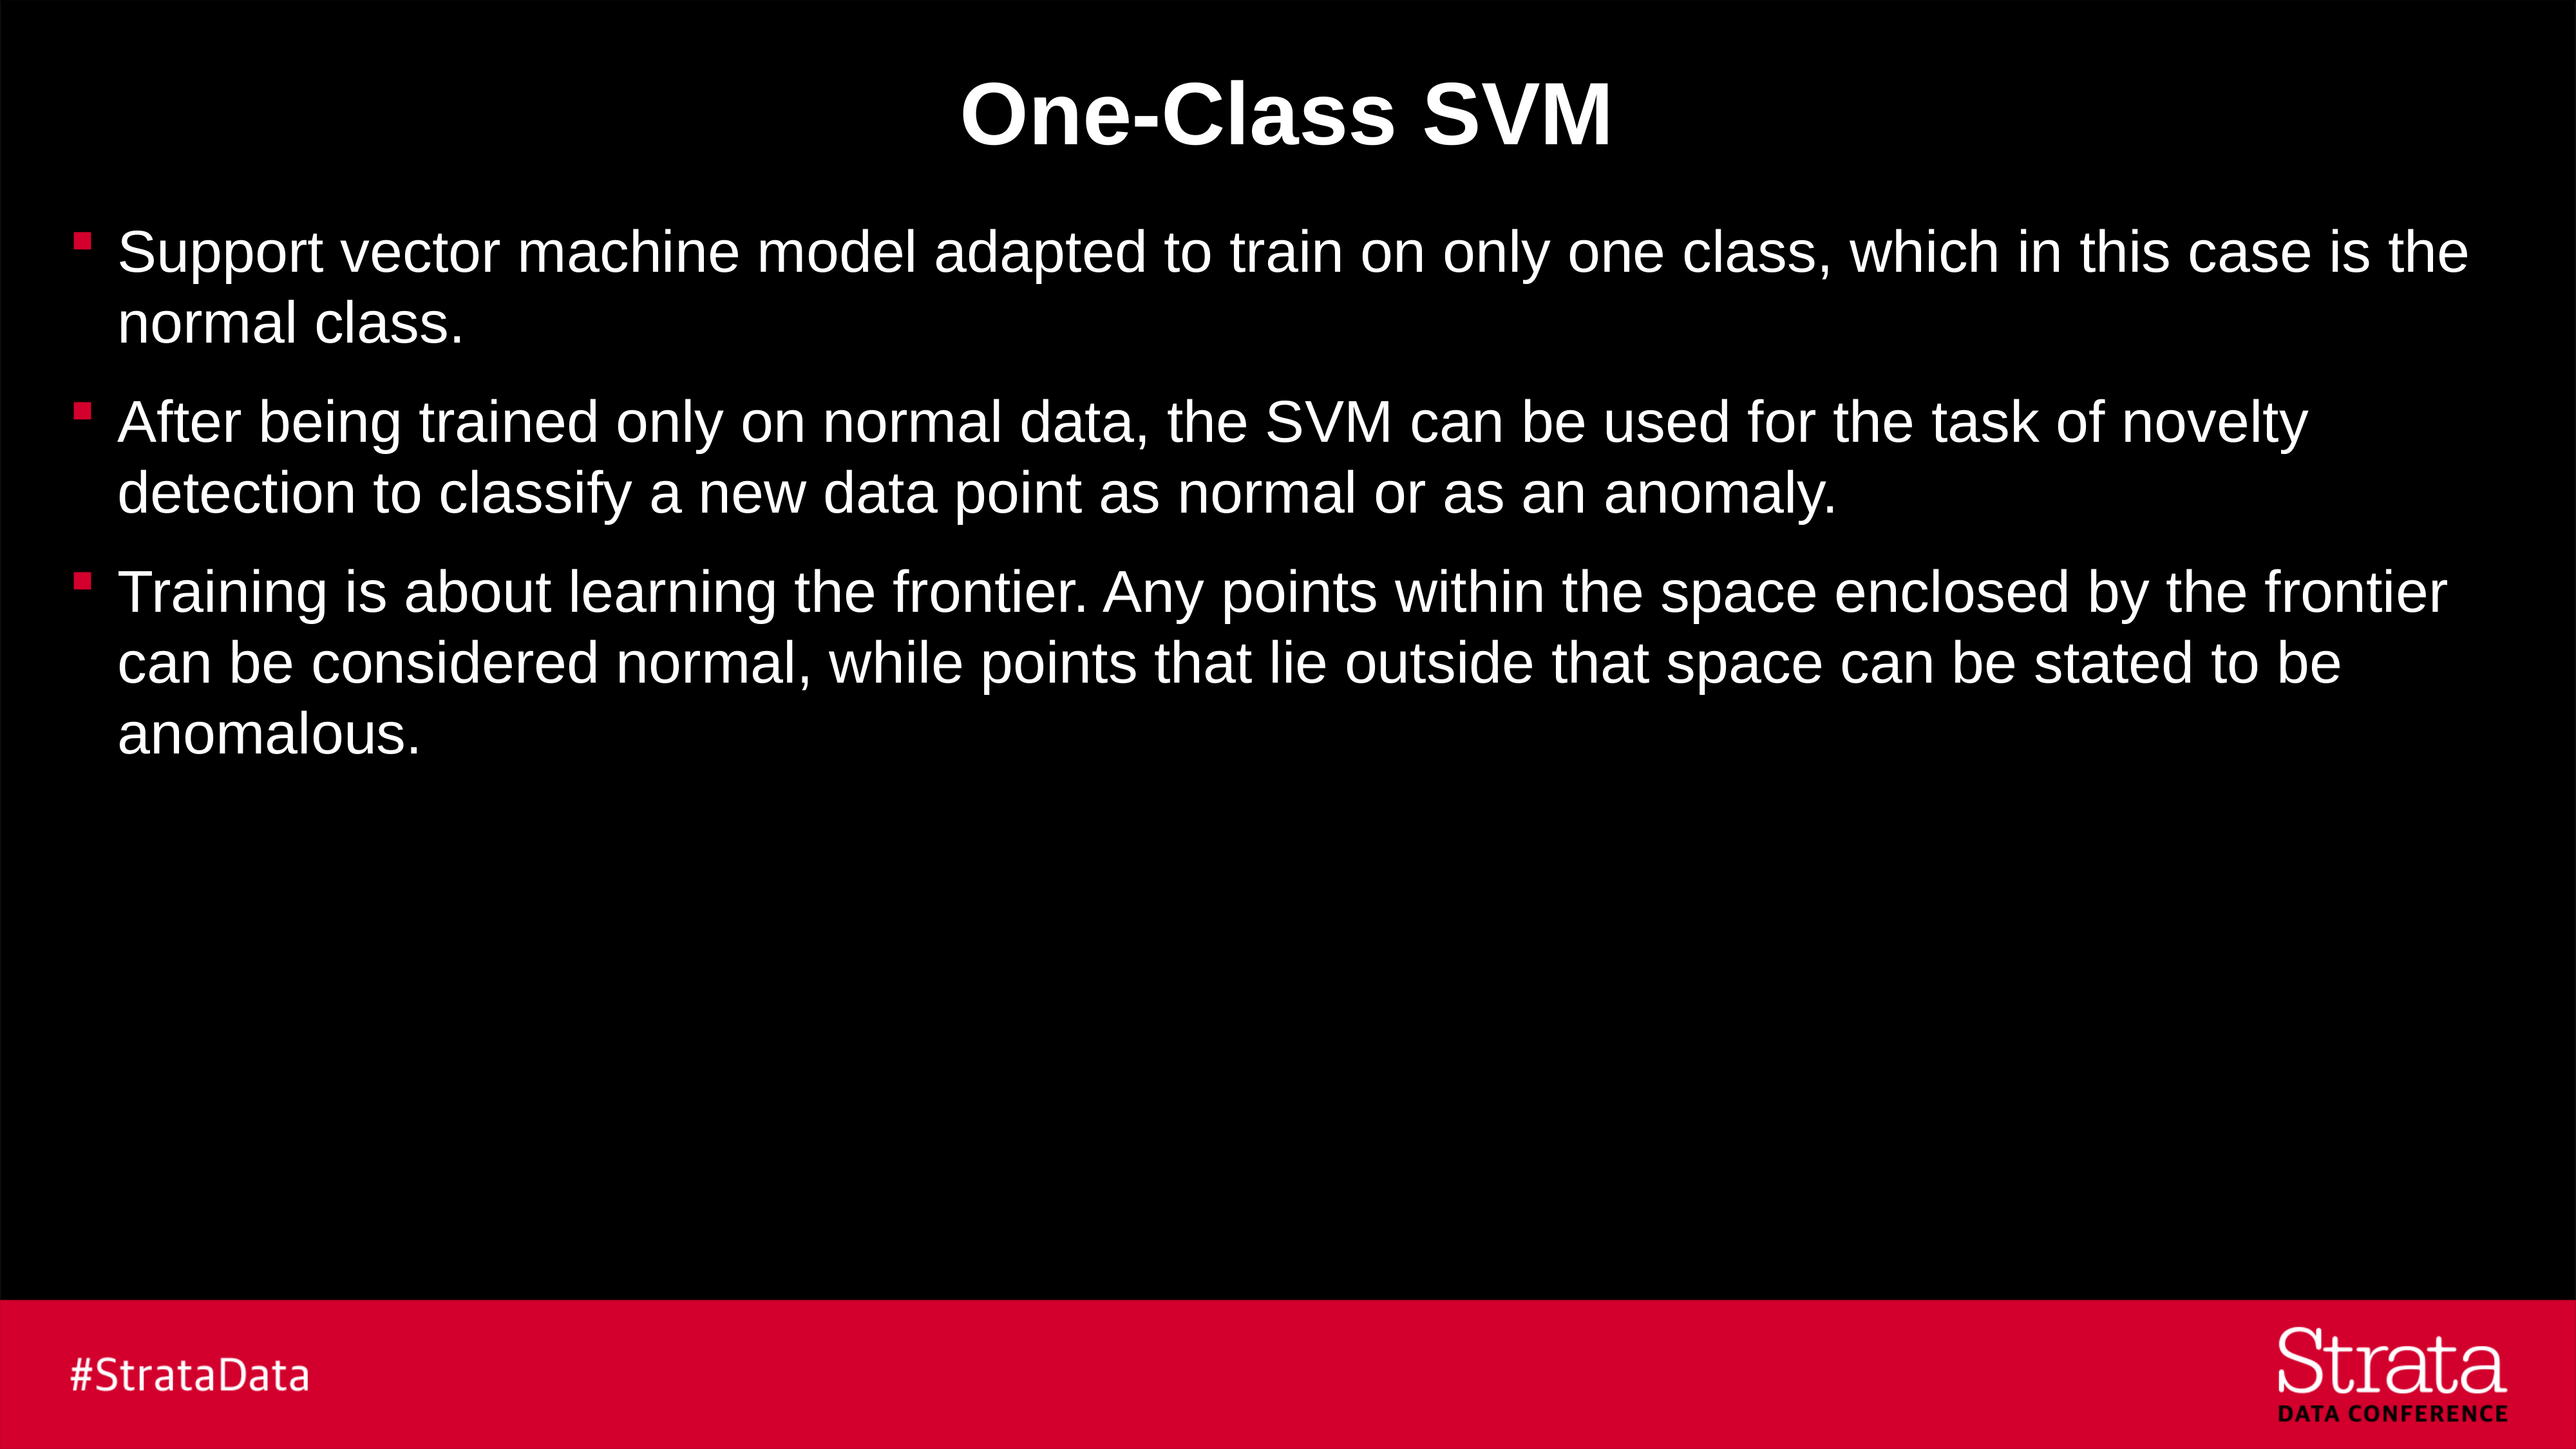

# One-Class SVM
Support vector machine model adapted to train on only one class, which in this case is the normal class.
After being trained only on normal data, the SVM can be used for the task of novelty detection to classify a new data point as normal or as an anomaly.
Training is about learning the frontier. Any points within the space enclosed by the frontier can be considered normal, while points that lie outside that space can be stated to be anomalous.